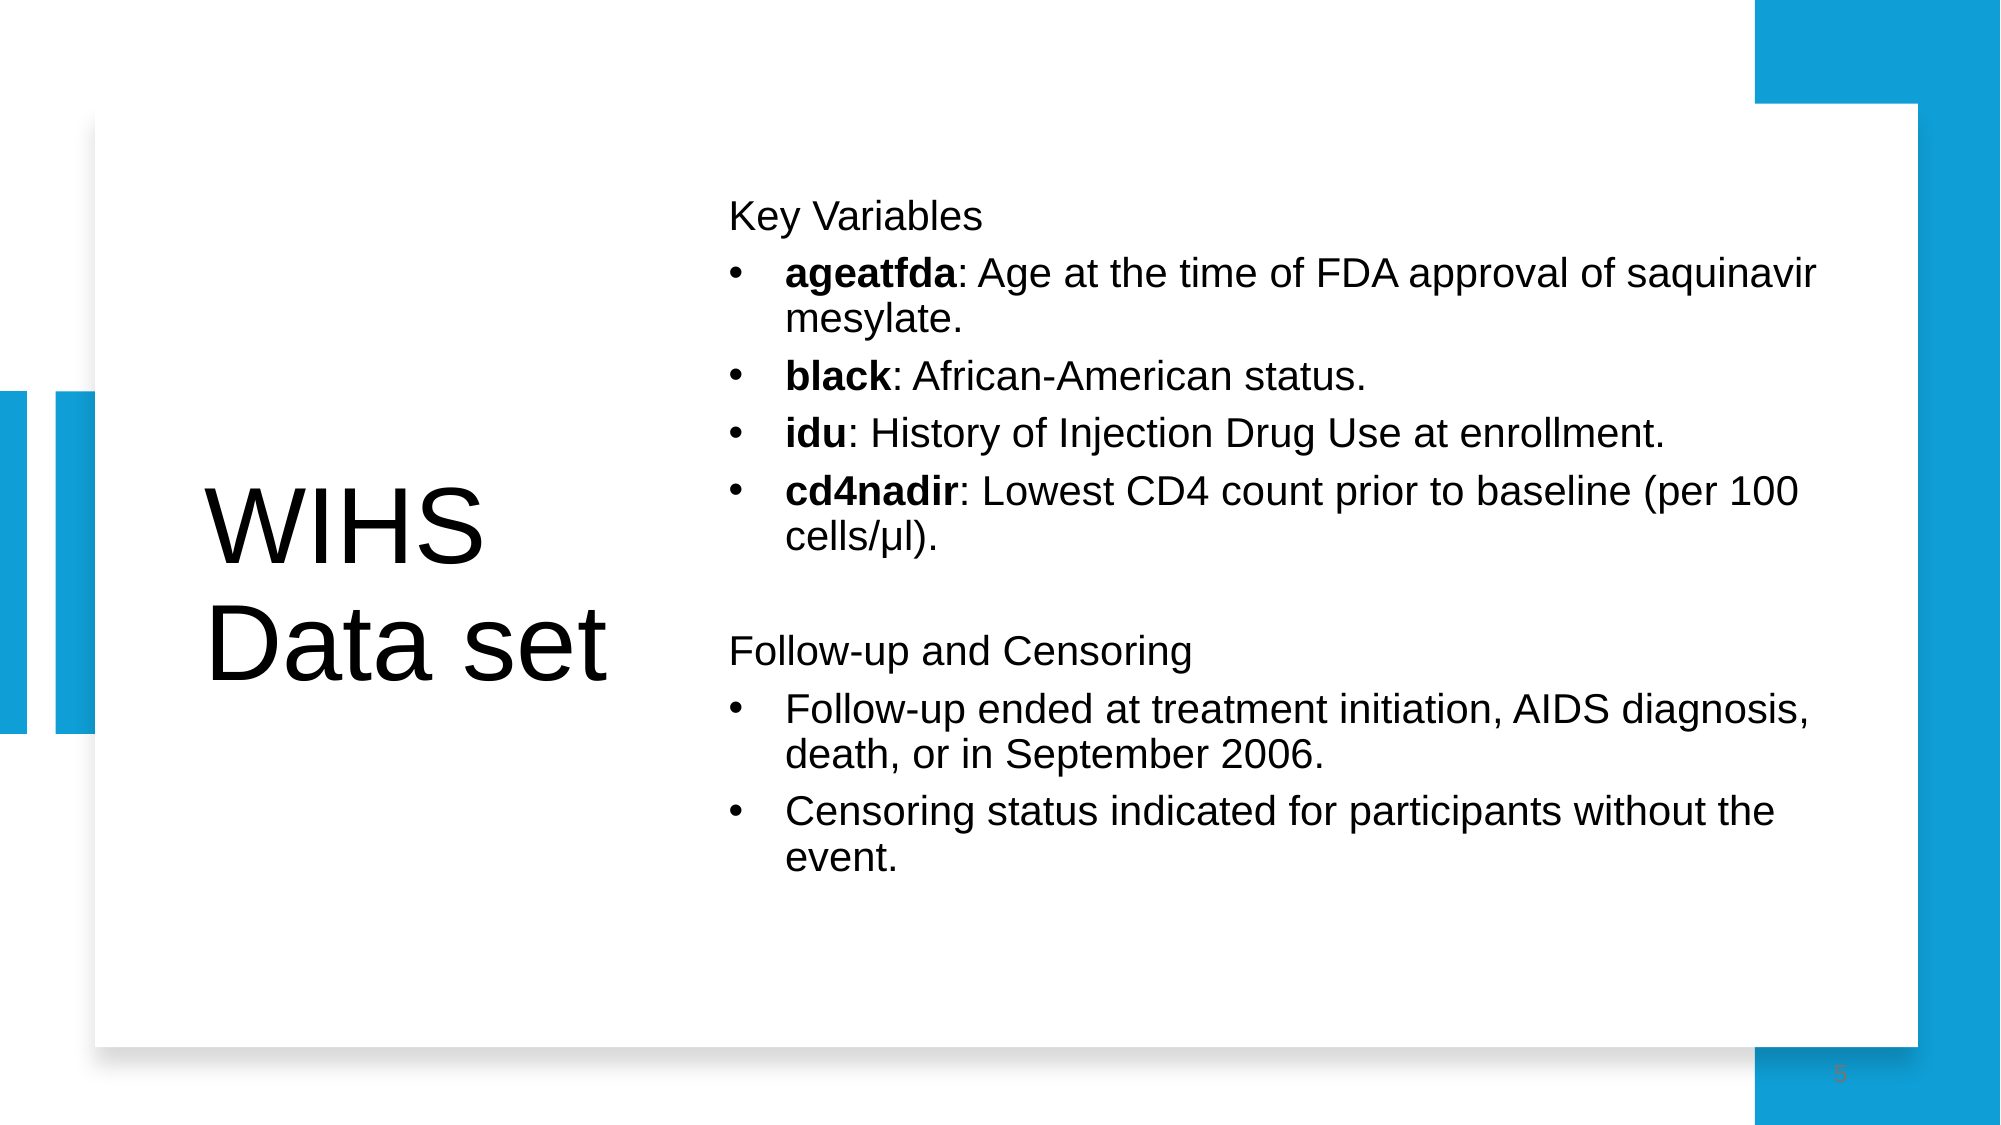

Key Variables
ageatfda: Age at the time of FDA approval of saquinavir mesylate.
black: African-American status.
idu: History of Injection Drug Use at enrollment.
cd4nadir: Lowest CD4 count prior to baseline (per 100 cells/μl).

Follow-up and Censoring
Follow-up ended at treatment initiation, AIDS diagnosis, death, or in September 2006.
Censoring status indicated for participants without the event.

# WIHS Data set

5